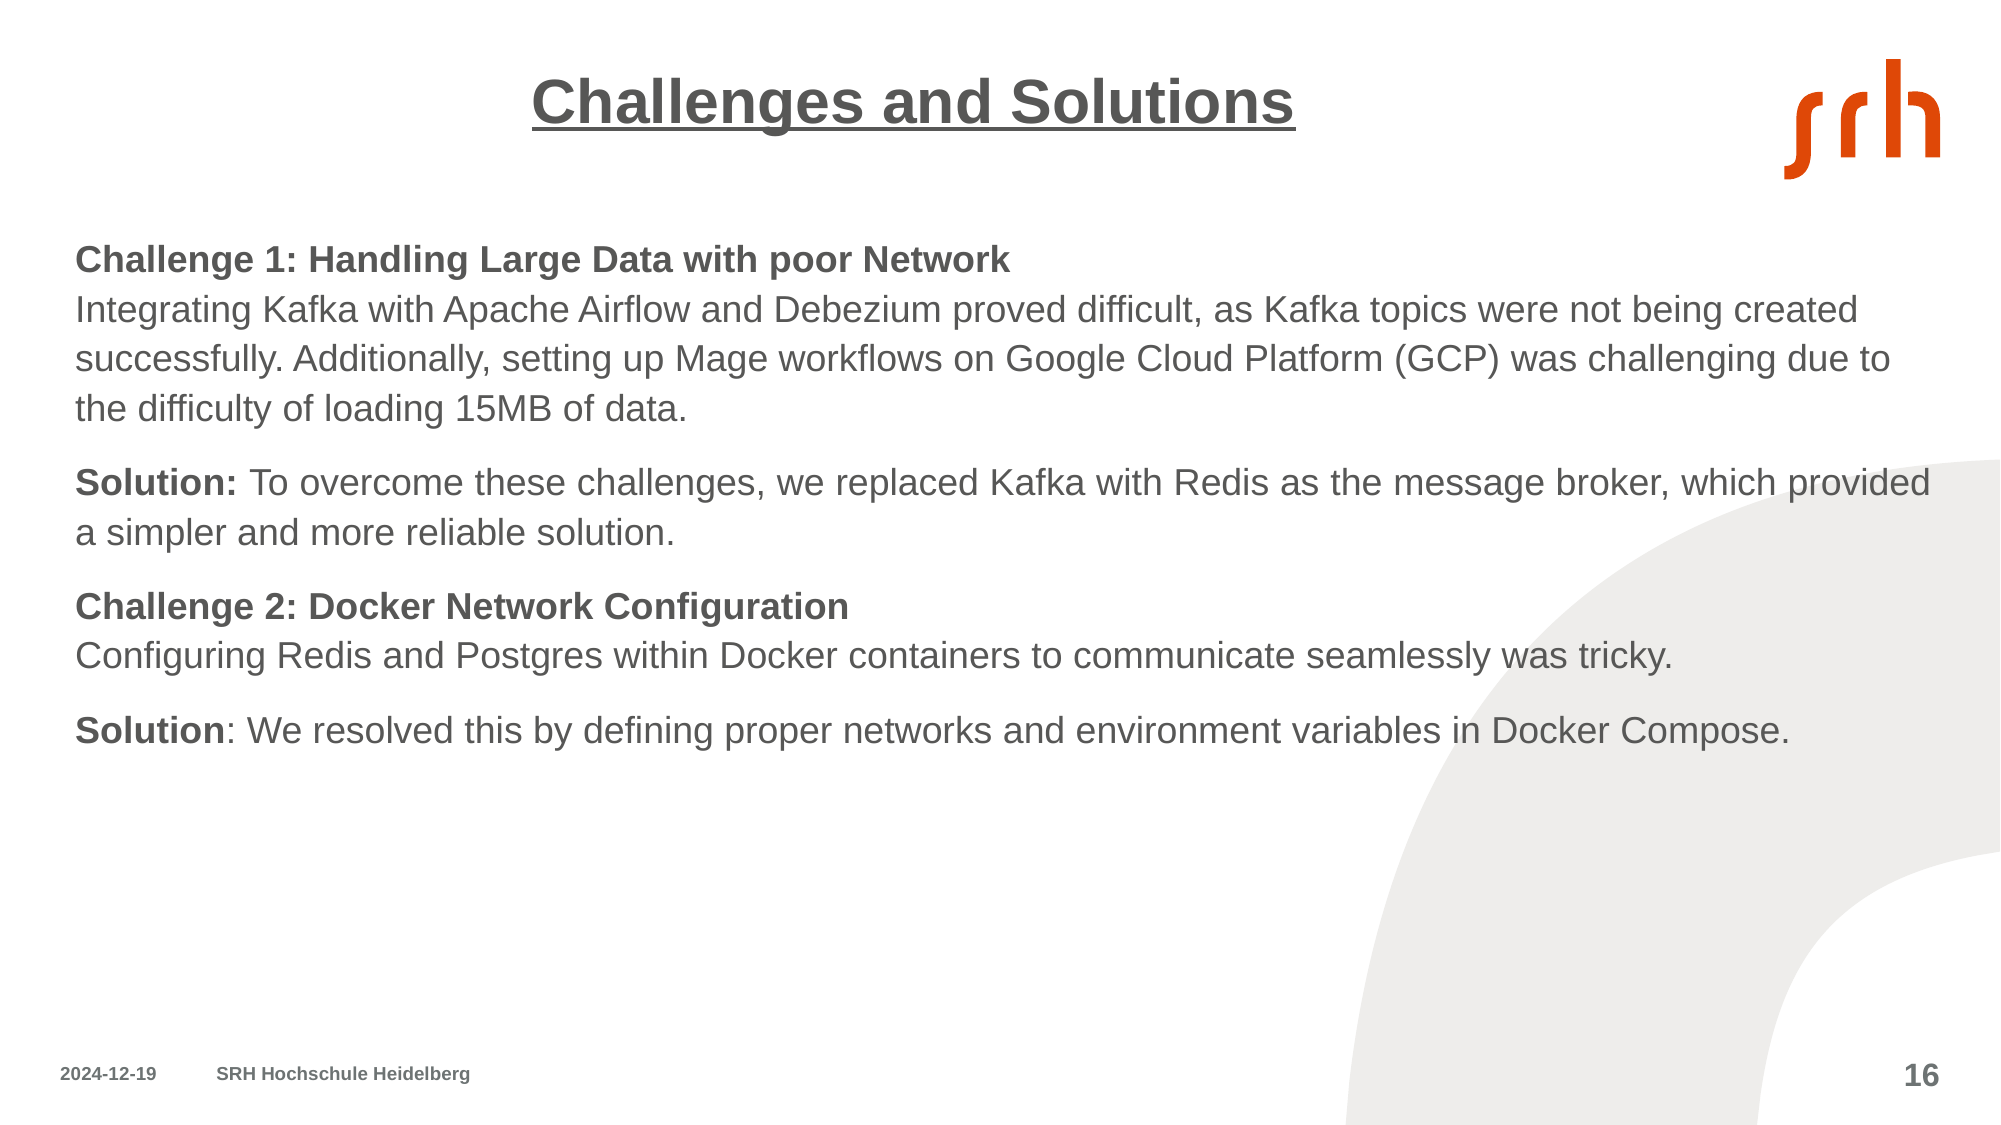

# Challenges and Solutions
Challenge 1: Handling Large Data with poor Network
Integrating Kafka with Apache Airflow and Debezium proved difficult, as Kafka topics were not being created successfully. Additionally, setting up Mage workflows on Google Cloud Platform (GCP) was challenging due to the difficulty of loading 15MB of data.
Solution: To overcome these challenges, we replaced Kafka with Redis as the message broker, which provided a simpler and more reliable solution.
Challenge 2: Docker Network Configuration
Configuring Redis and Postgres within Docker containers to communicate seamlessly was tricky.
Solution: We resolved this by defining proper networks and environment variables in Docker Compose.

2024-12-19
SRH Hochschule Heidelberg
16